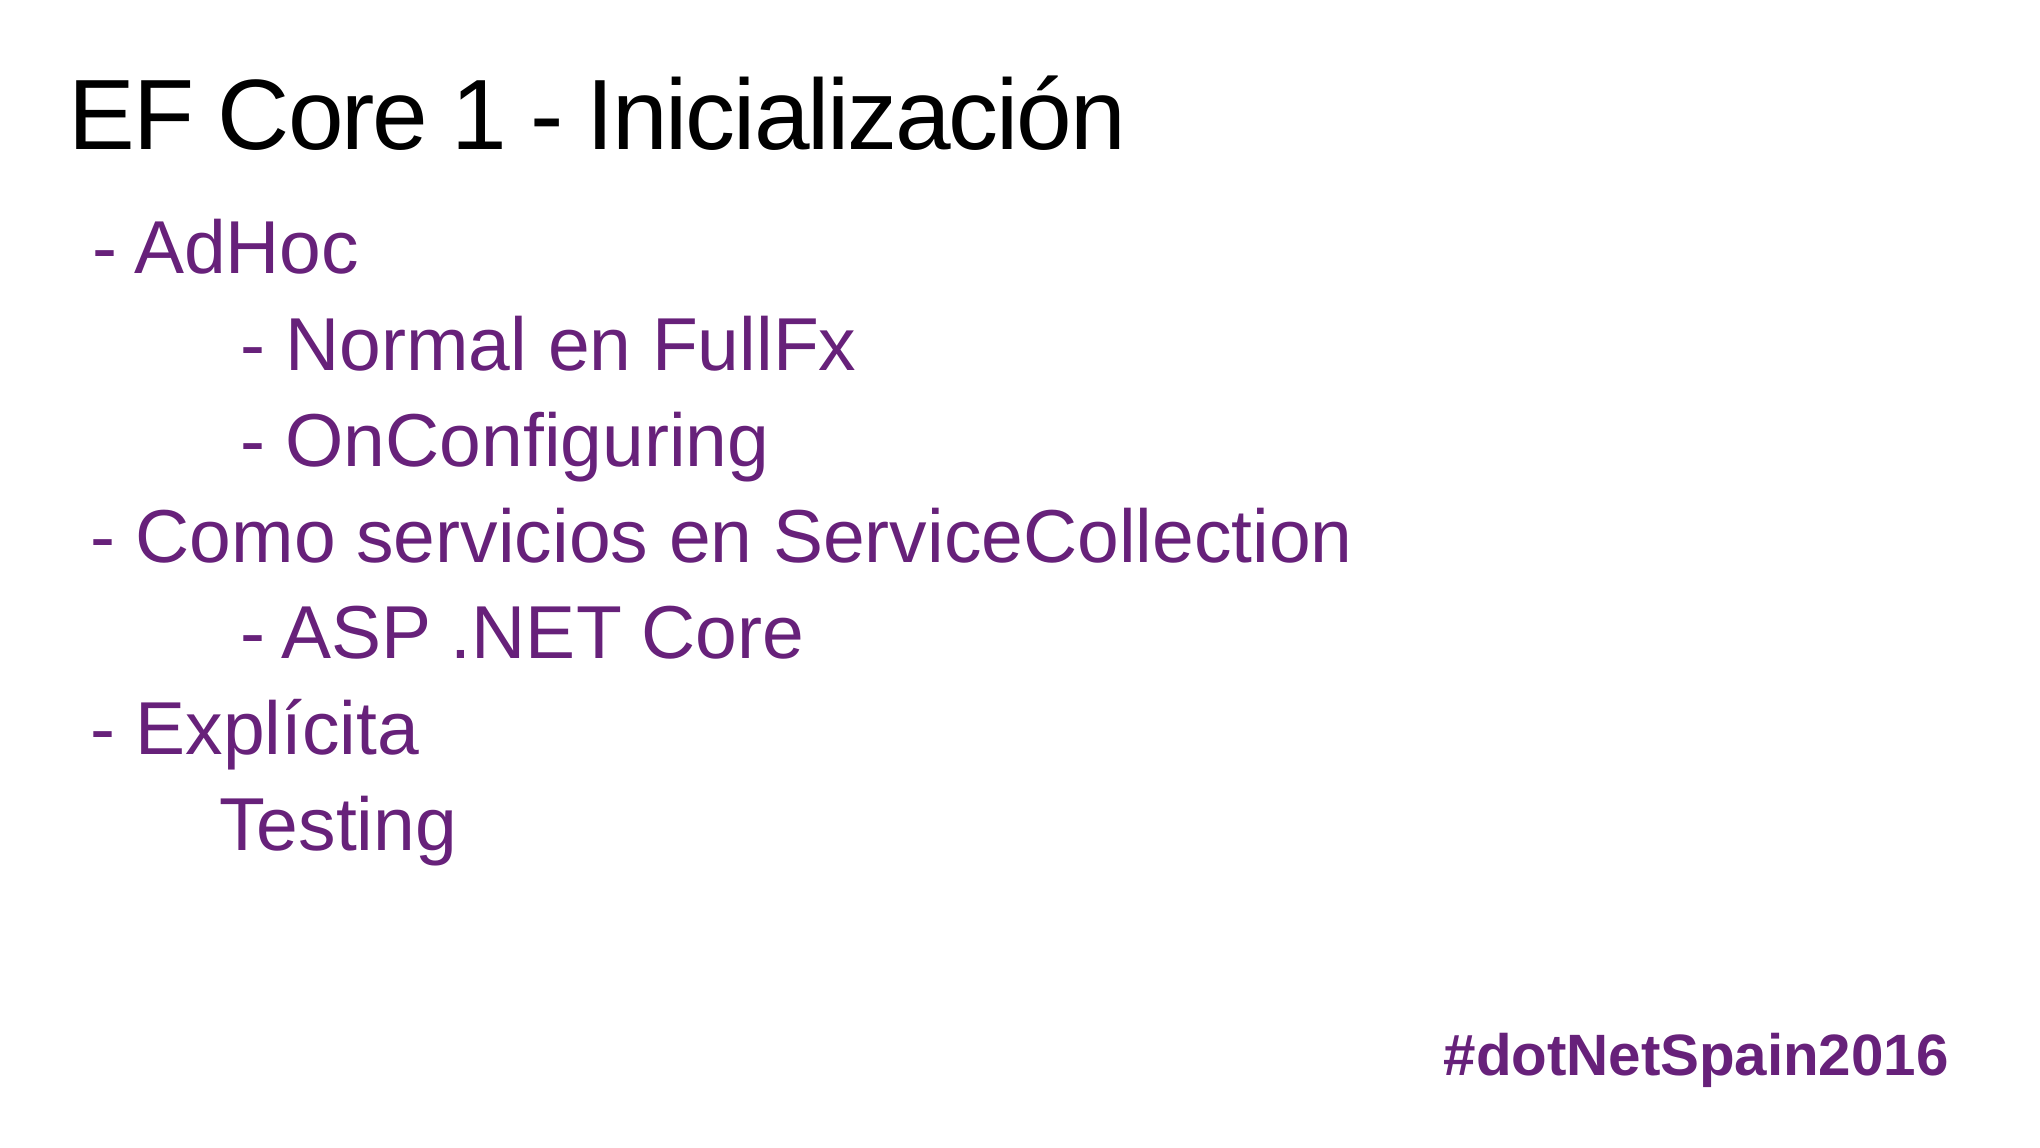

# EF Core 1 - Inicialización
 - AdHoc
	 - Normal en FullFx
	 - OnConfiguring
 - Como servicios en ServiceCollection
	 - ASP .NET Core
 - Explícita
	Testing